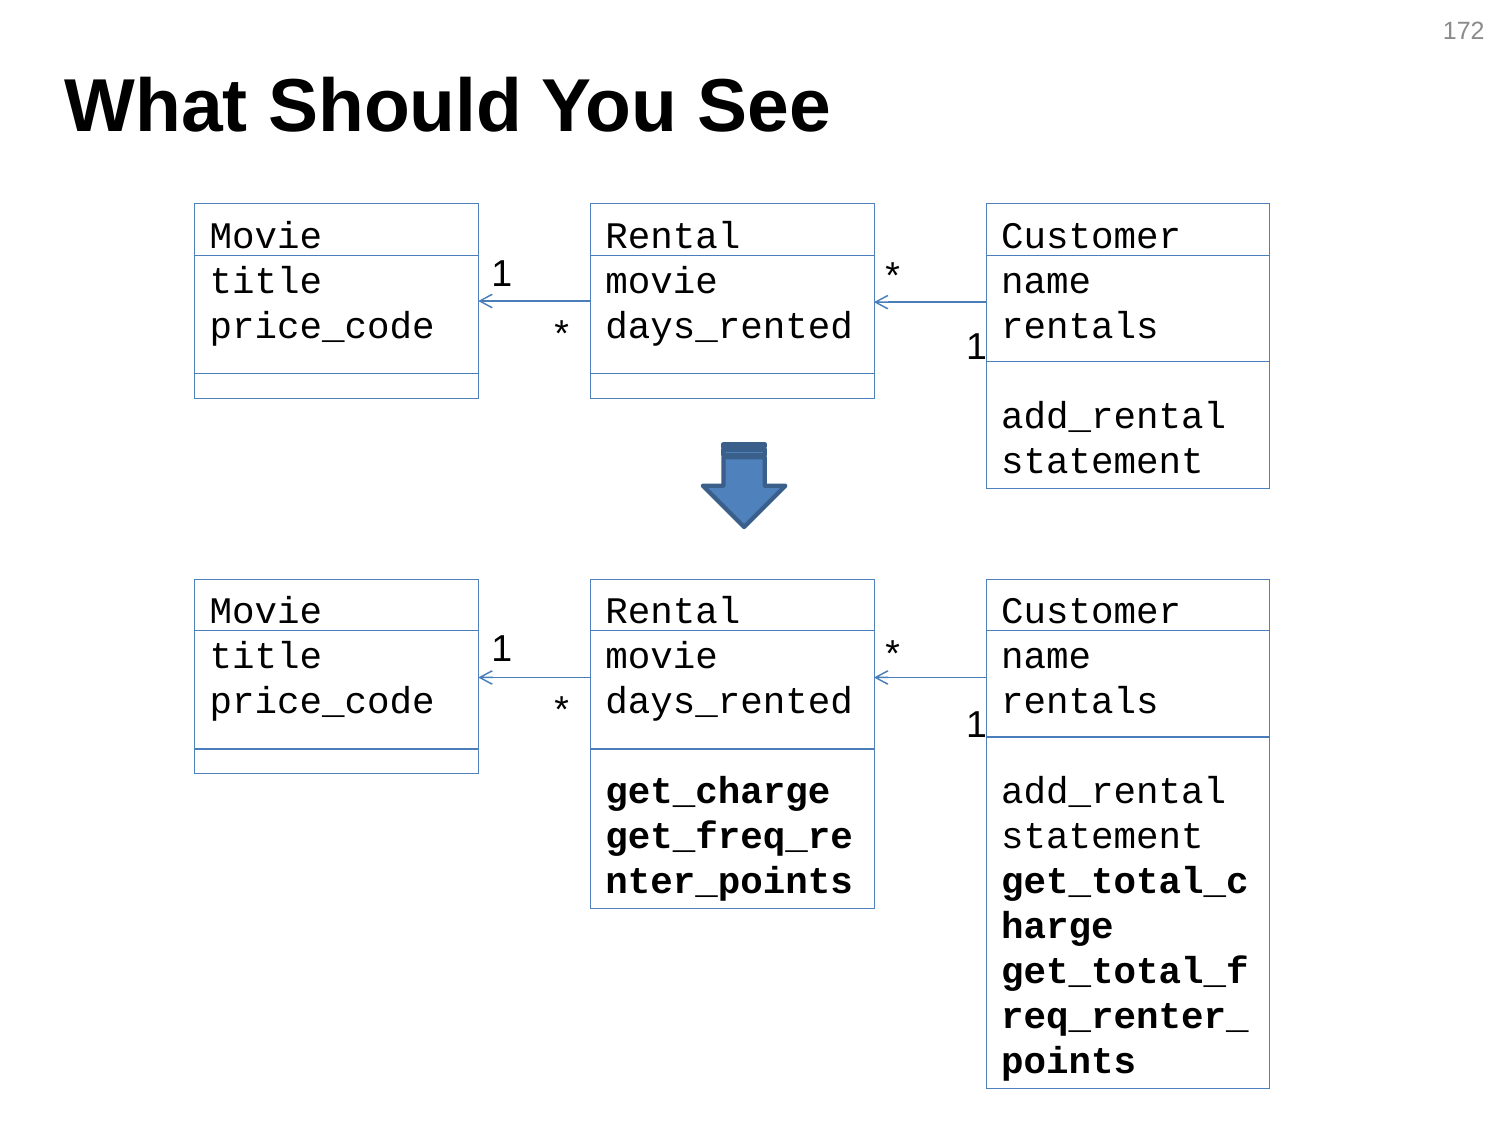

172
# What Should You See
Movie
title
price_code

Rental
movie
days_rented

Customer
name
rentals

add_rental
statement
1
*
*
1

Movie
title
price_code

Rental
movie
days_rented

get_charge
get_freq_renter_points
Customer
name
rentals

add_rental
statement
get_total_charge
get_total_freq_renter_points
1
*
*
1